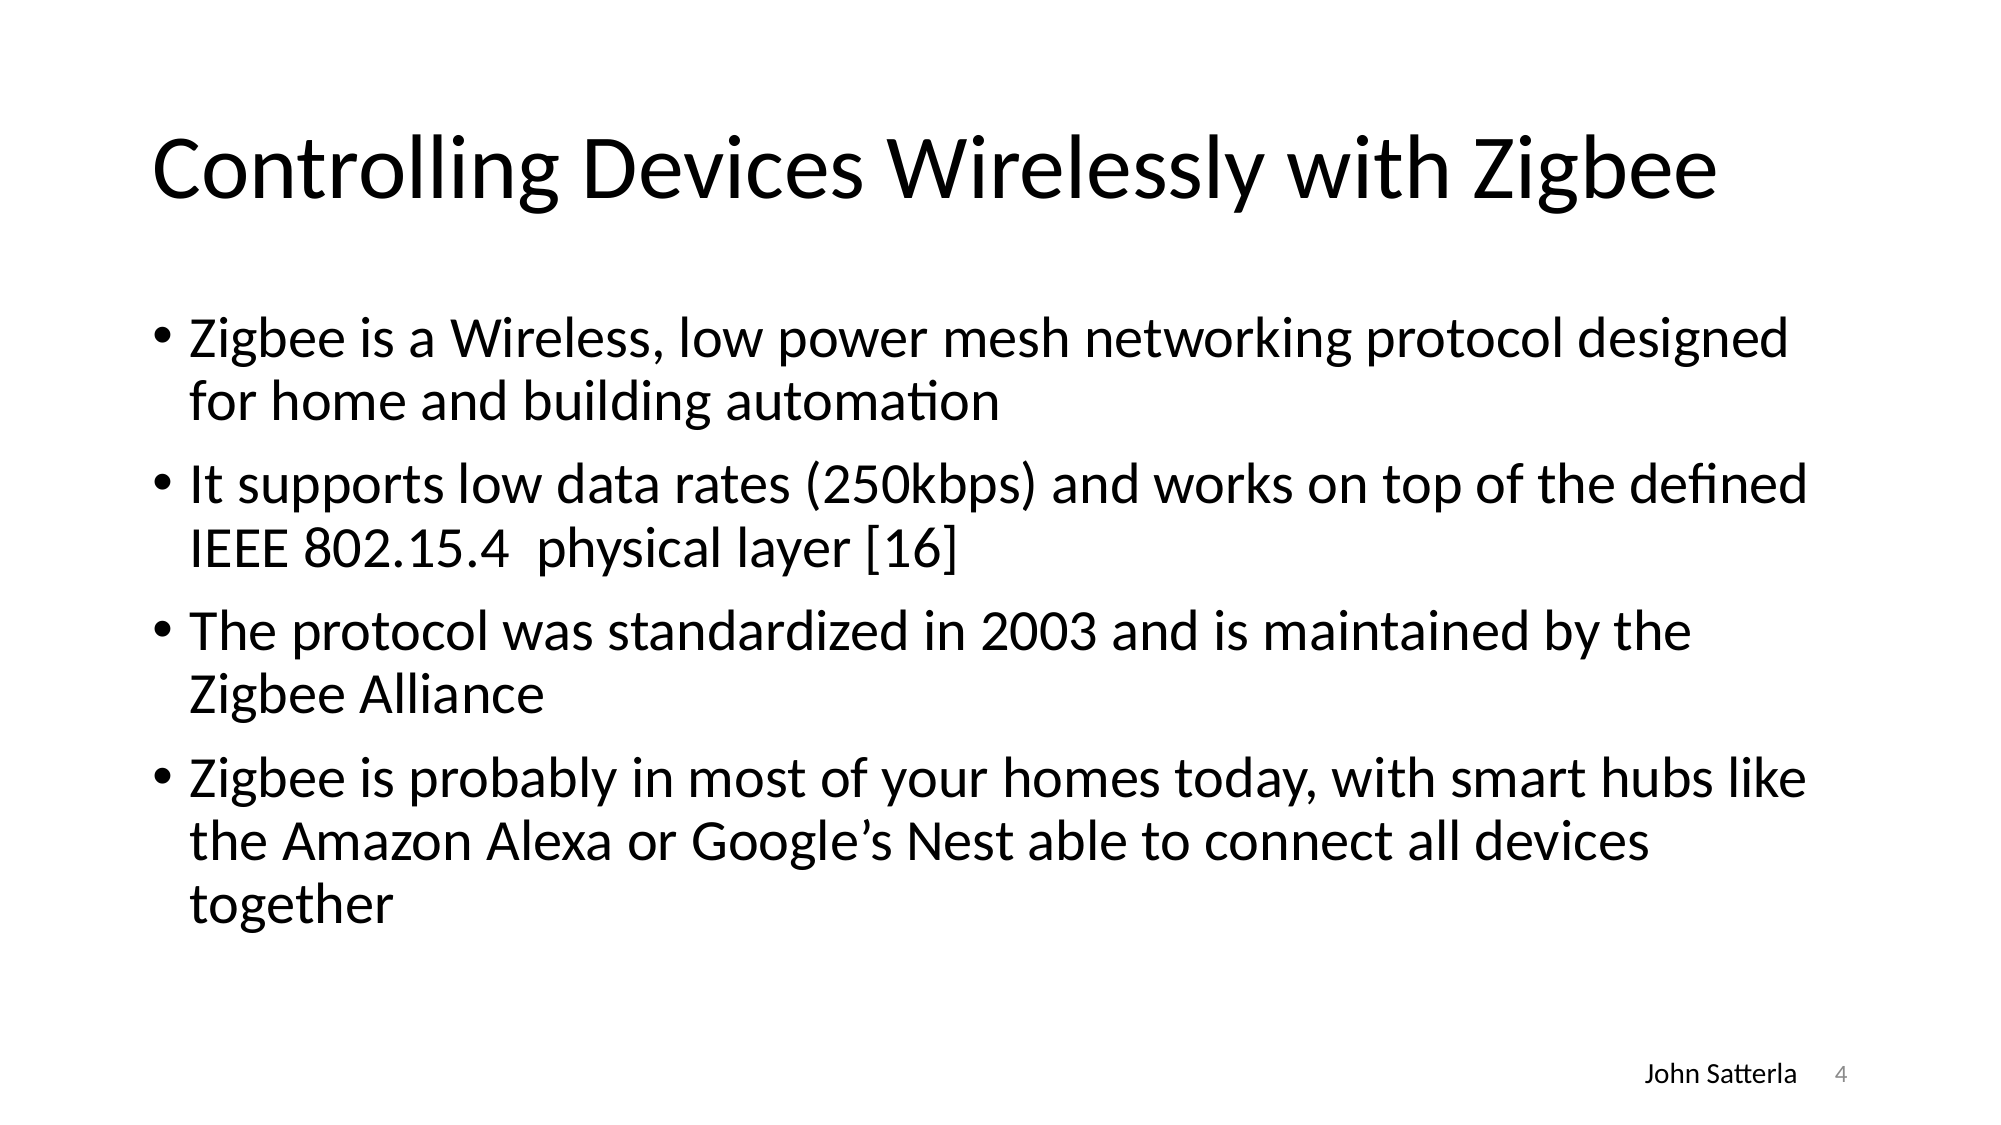

# Controlling Devices Wirelessly with Zigbee
Zigbee is a Wireless, low power mesh networking protocol designed for home and building automation
It supports low data rates (250kbps) and works on top of the defined IEEE 802.15.4  physical layer [16]
The protocol was standardized in 2003 and is maintained by the Zigbee Alliance
Zigbee is probably in most of your homes today, with smart hubs like the Amazon Alexa or Google’s Nest able to connect all devices together
4
John Satterla